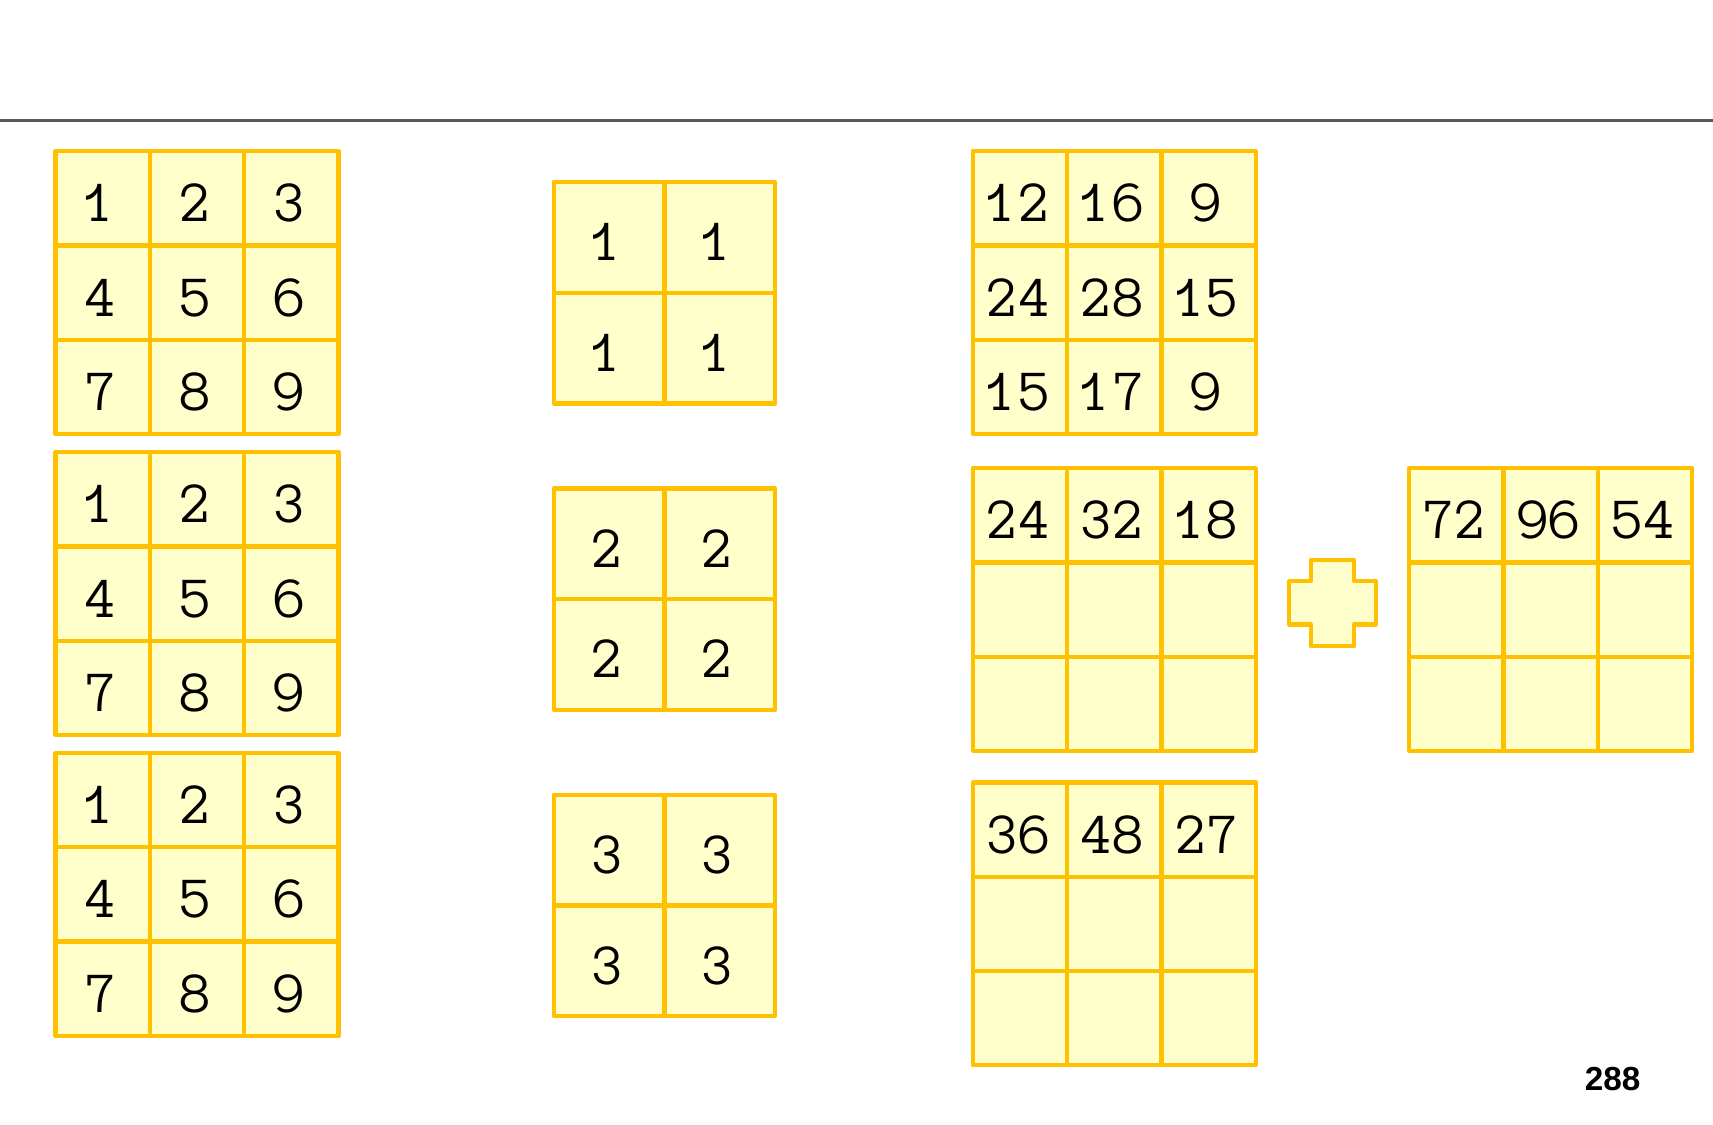

1
2
3
12
16
9
1
1
4
5
6
24
28
15
1
1
7
8
9
15
17
9
1
2
3
24
32
18
72
96
54
2
2
4
5
6

2
2
7
8
9

1
2
3
36
48
27
3
3
4
5
6

3
3
7
8
9